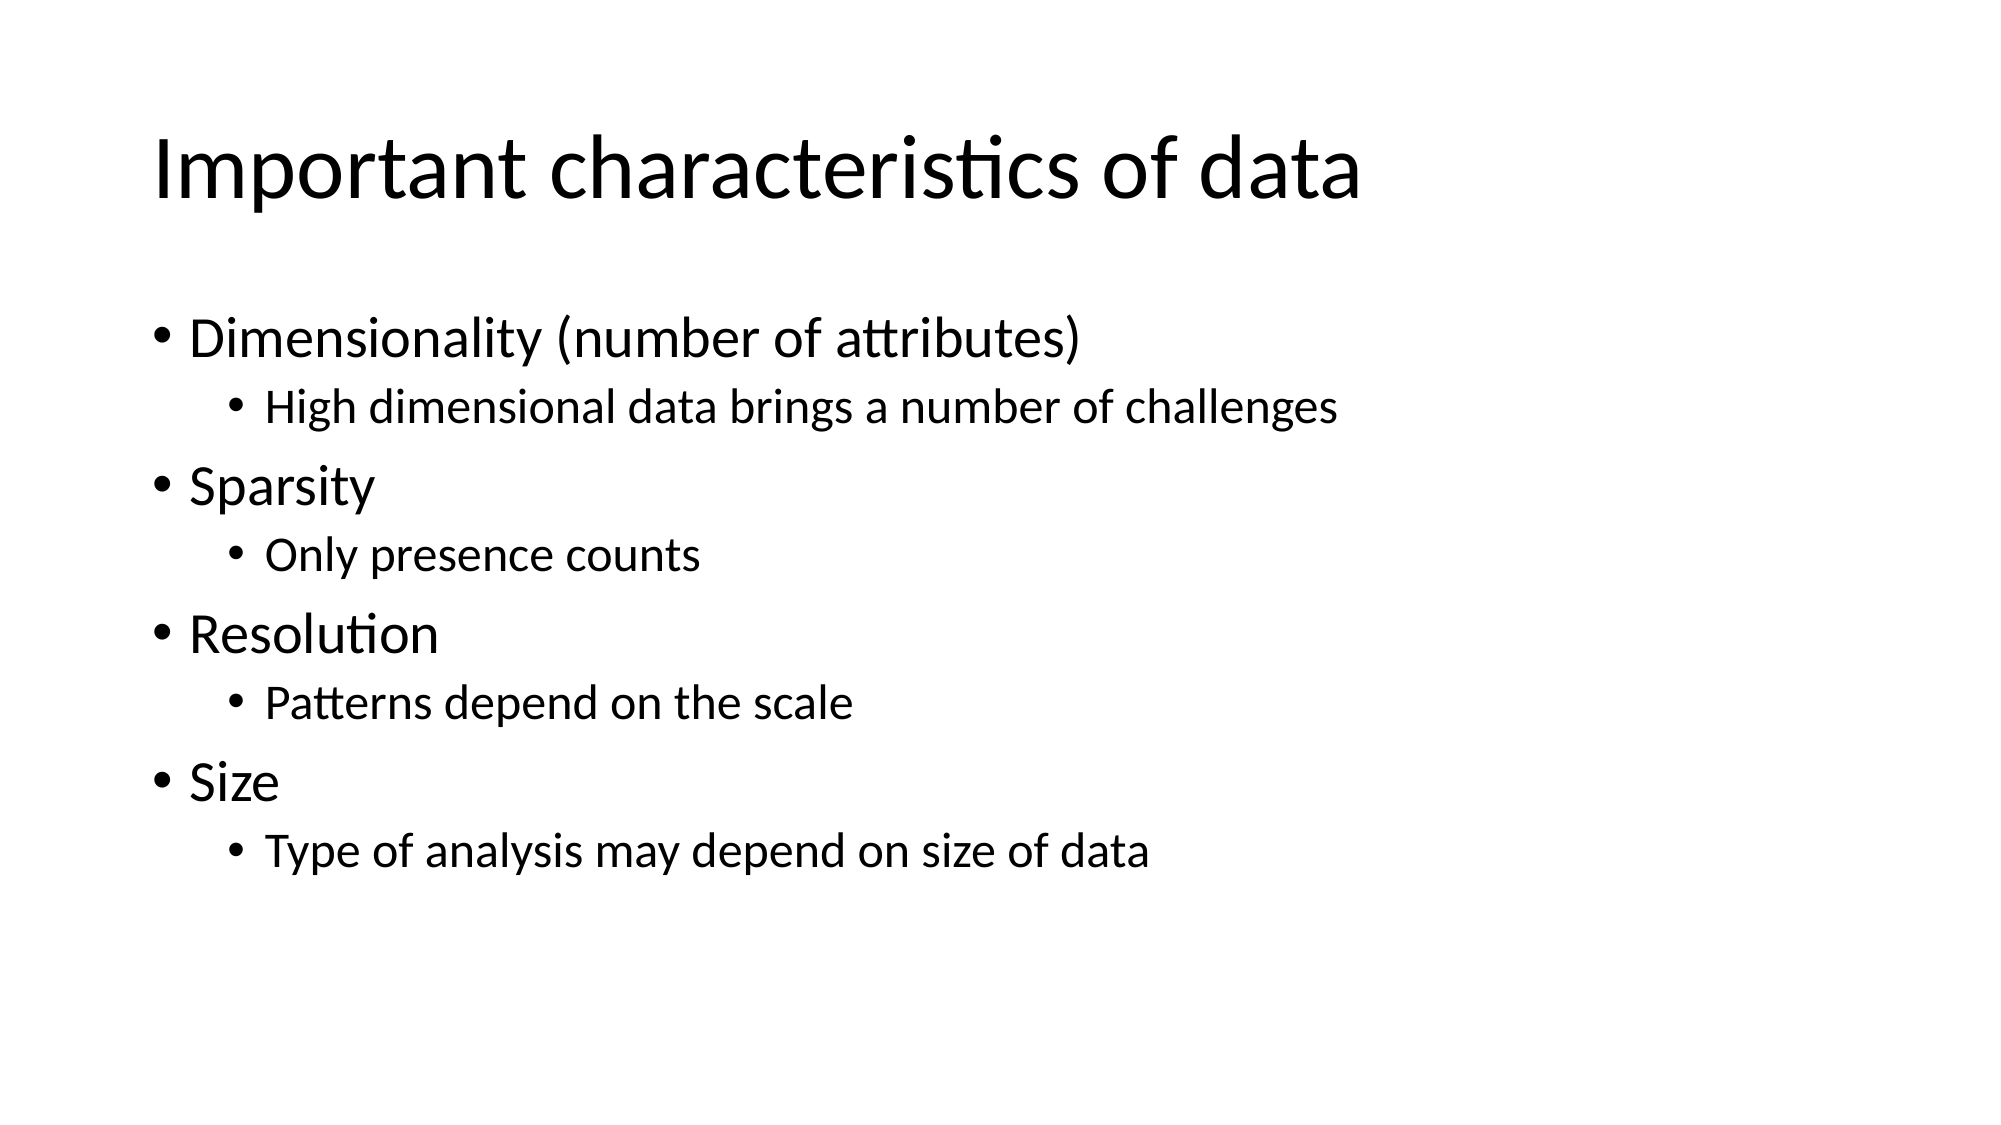

# Important characteristics of data
Dimensionality (number of attributes)
High dimensional data brings a number of challenges
Sparsity
Only presence counts
Resolution
Patterns depend on the scale
Size
Type of analysis may depend on size of data